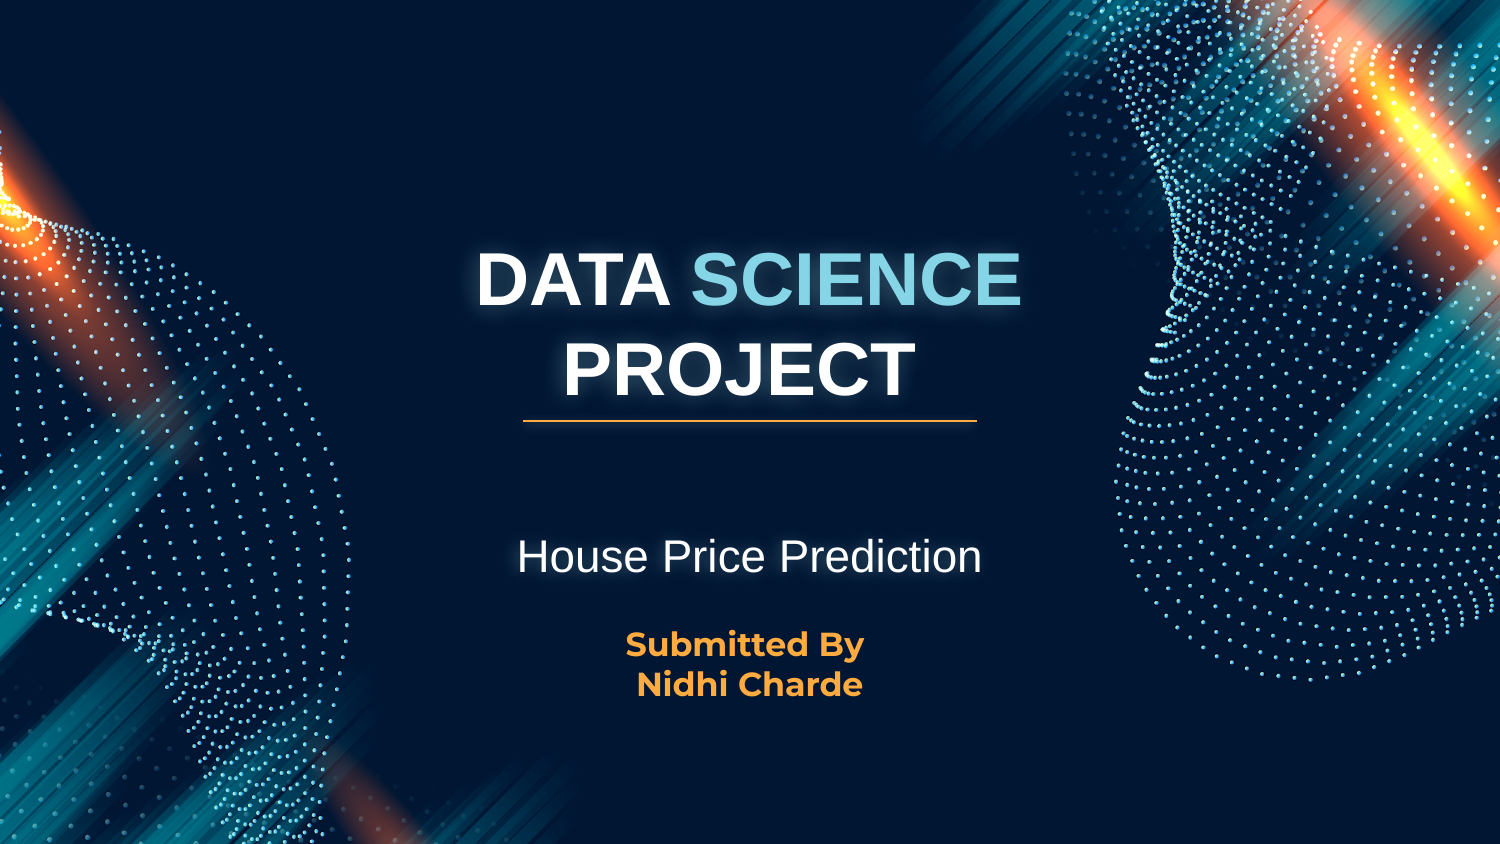

# DATA SCIENCE PROJECT
House Price Prediction
Submitted By
Nidhi Charde